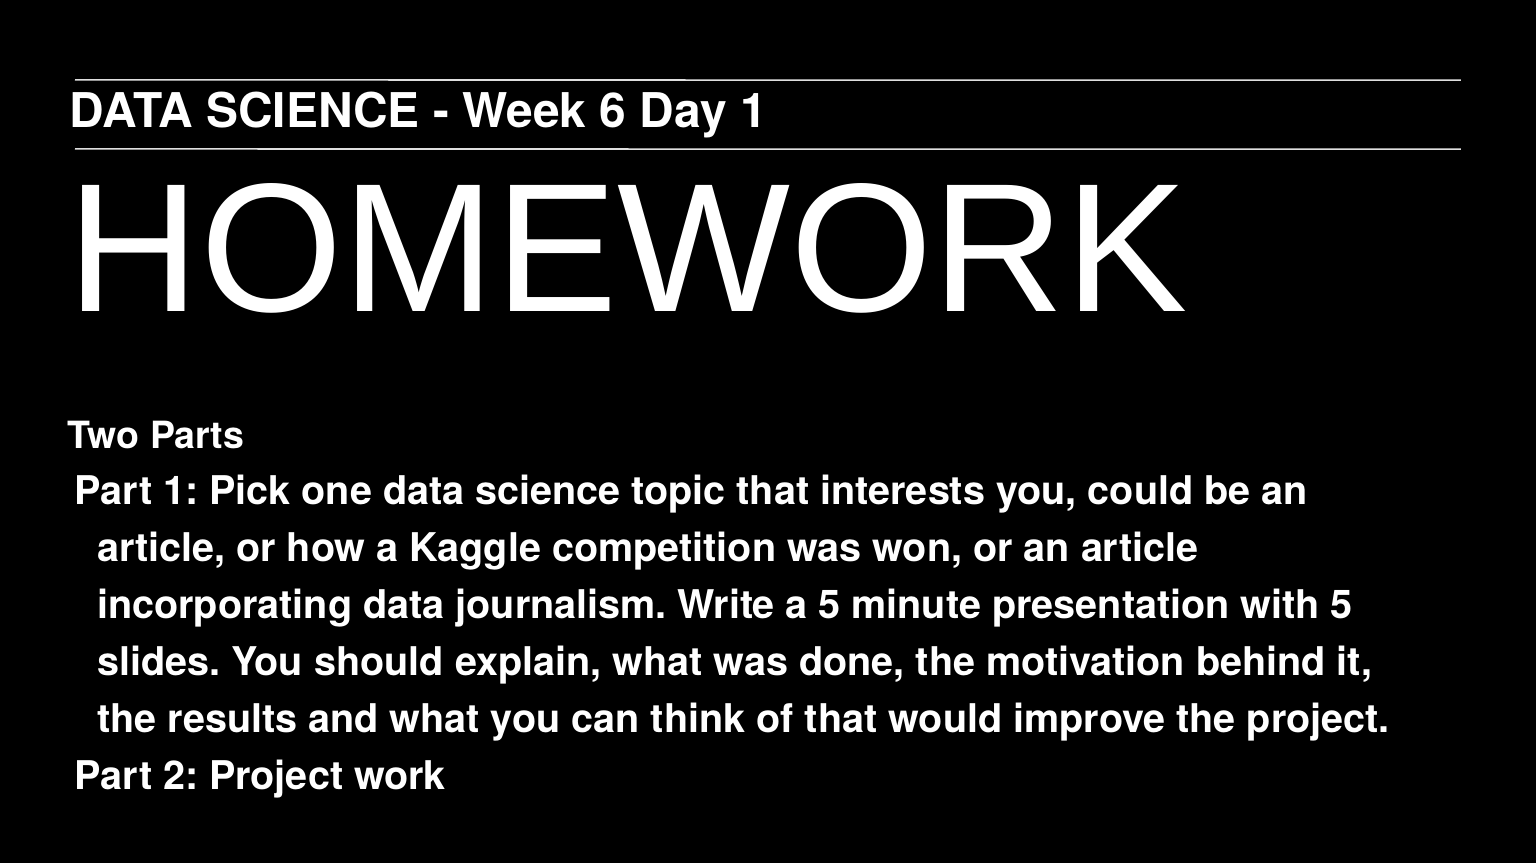

DATA SCIENCE - Week 6 Day 1

HOMEWORK

Two Parts
Part 1: Pick one data science topic that interests you, could be an article, or how a Kaggle competition was won, or an article incorporating data journalism. Write a 5 minute presentation with 5 slides. You should explain, what was done, the motivation behind it, the results and what you can think of that would improve the project.
Part 2: Project work